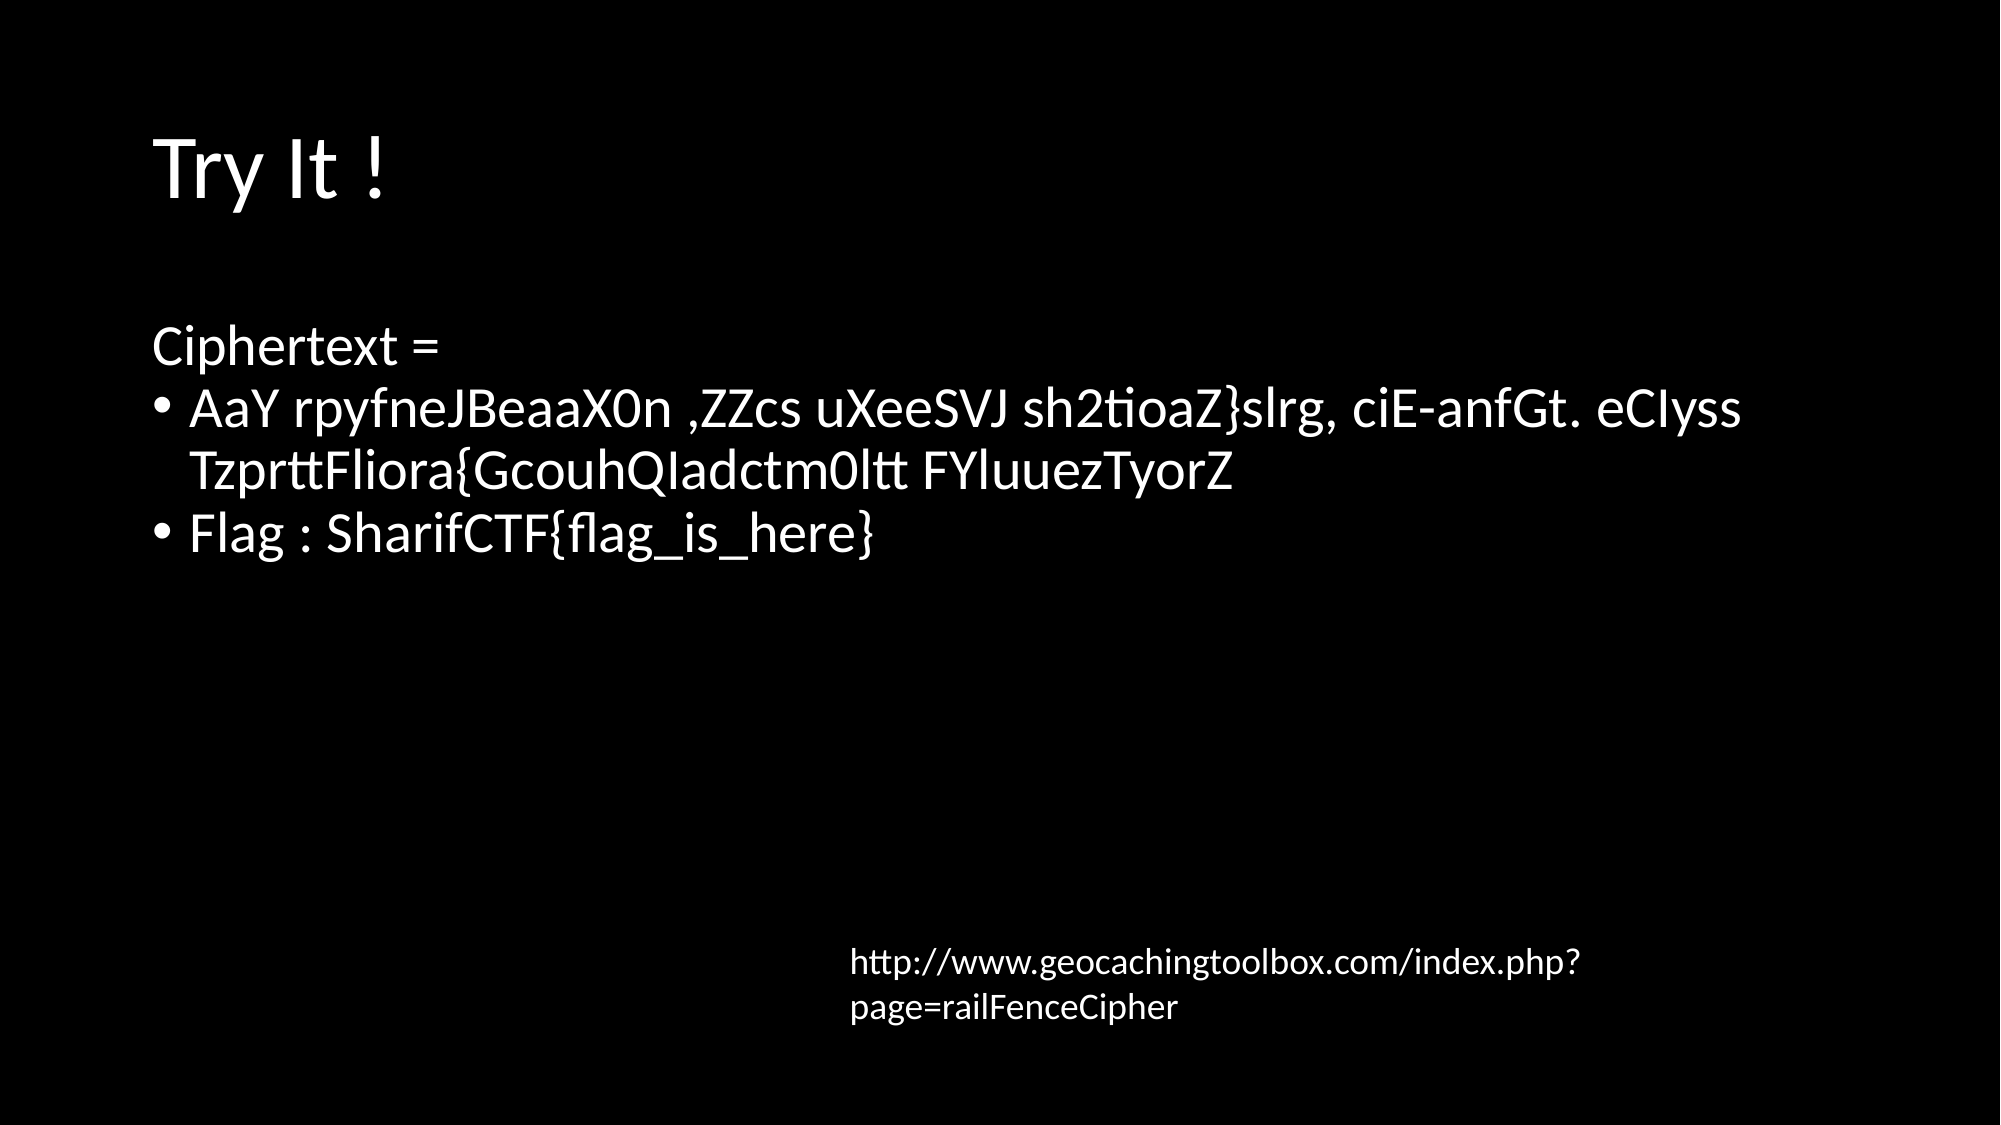

Try It !
Ciphertext =
AaY rpyfneJBeaaX0n ,ZZcs uXeeSVJ sh2tioaZ}slrg, ciE-anfGt. eCIyss TzprttFliora{GcouhQIadctm0ltt FYluuezTyorZ
Flag : SharifCTF{flag_is_here}
http://www.geocachingtoolbox.com/index.php?page=railFenceCipher